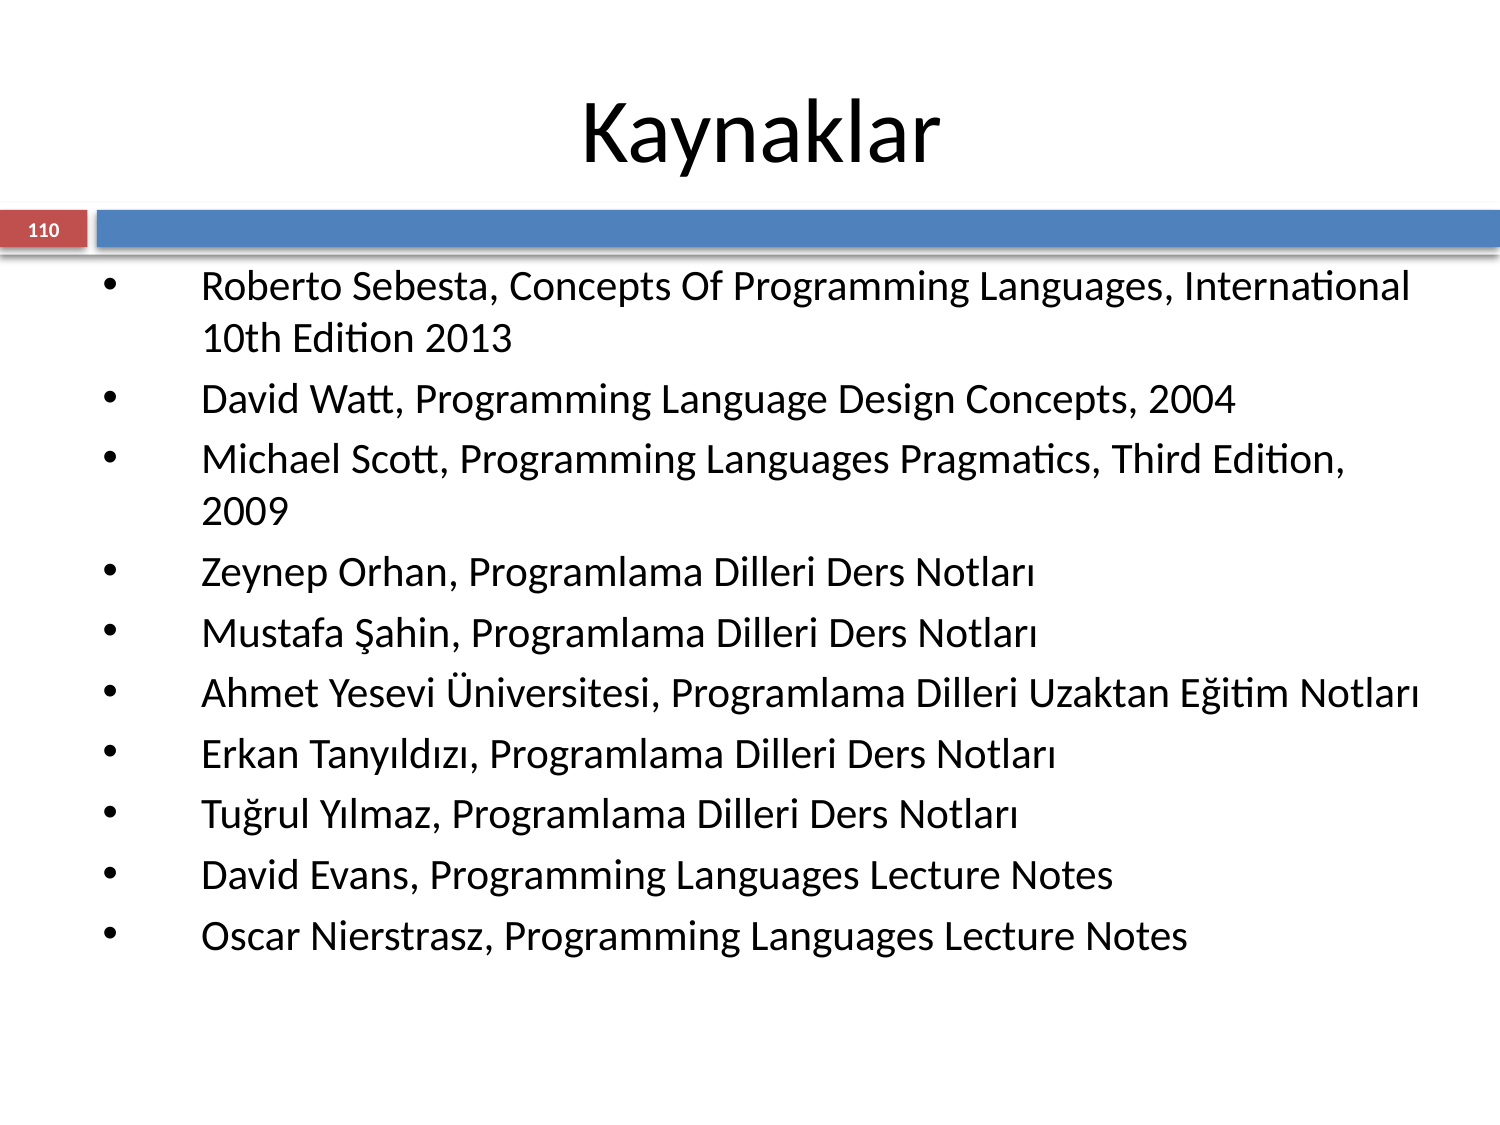

Kaynaklar
110
Roberto Sebesta, Concepts Of Programming Languages, International 10th Edition 2013
David Watt, Programming Language Design Concepts, 2004
Michael Scott, Programming Languages Pragmatics, Third Edition, 2009
Zeynep Orhan, Programlama Dilleri Ders Notları
Mustafa Şahin, Programlama Dilleri Ders Notları
Ahmet Yesevi Üniversitesi, Programlama Dilleri Uzaktan Eğitim Notları
Erkan Tanyıldızı, Programlama Dilleri Ders Notları
Tuğrul Yılmaz, Programlama Dilleri Ders Notları
David Evans, Programming Languages Lecture Notes
Oscar Nierstrasz, Programming Languages Lecture Notes